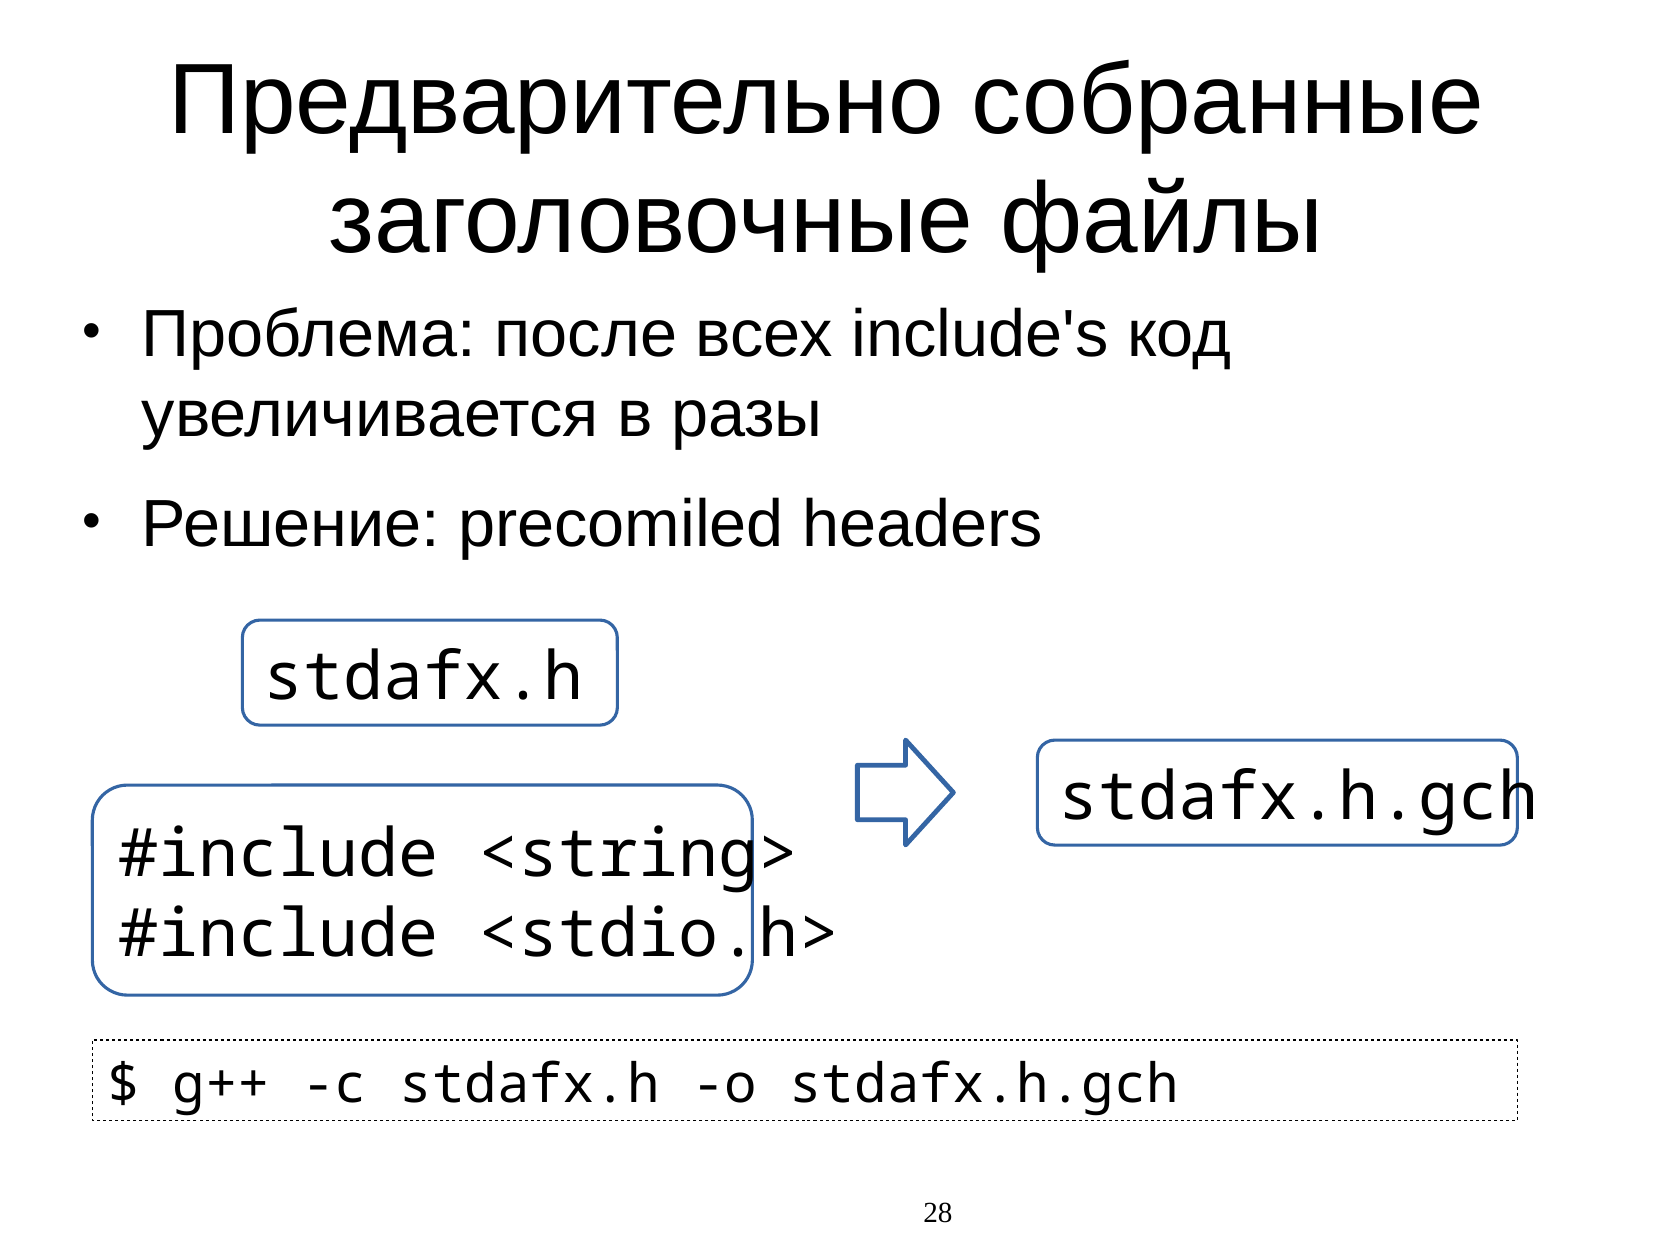

Предварительно собранные заголовочные файлы
Проблема: после всех include's код увеличивается в разы
Решение: precomiled headers
stdafx.h

stdafx.h.gch
#include <string>
#include <stdio.h>
$ g++ -c stdafx.h -o stdafx.h.gch
28